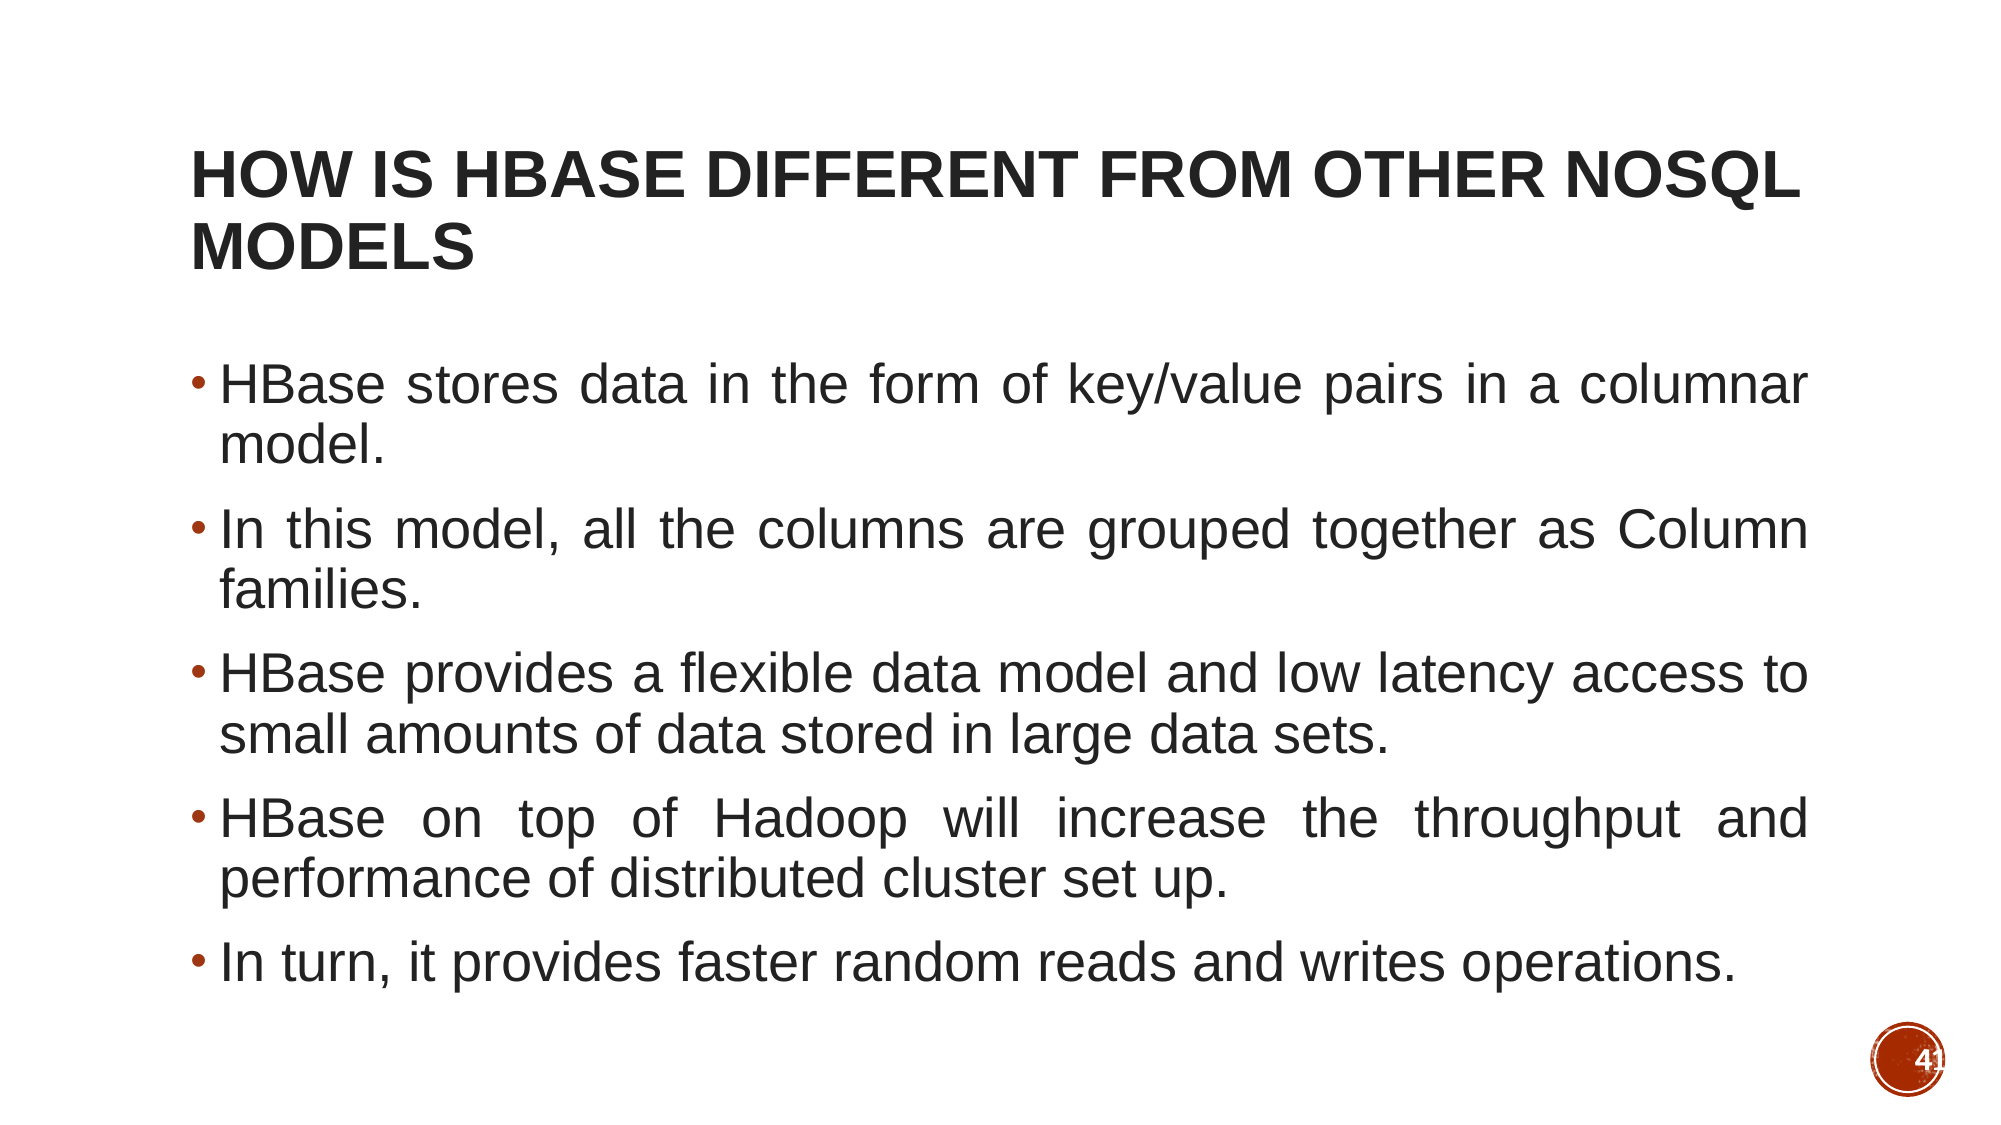

# How is HBase different from other NoSQL models
HBase stores data in the form of key/value pairs in a columnar model.
In this model, all the columns are grouped together as Column families.
HBase provides a flexible data model and low latency access to small amounts of data stored in large data sets.
HBase on top of Hadoop will increase the throughput and performance of distributed cluster set up.
In turn, it provides faster random reads and writes operations.

41